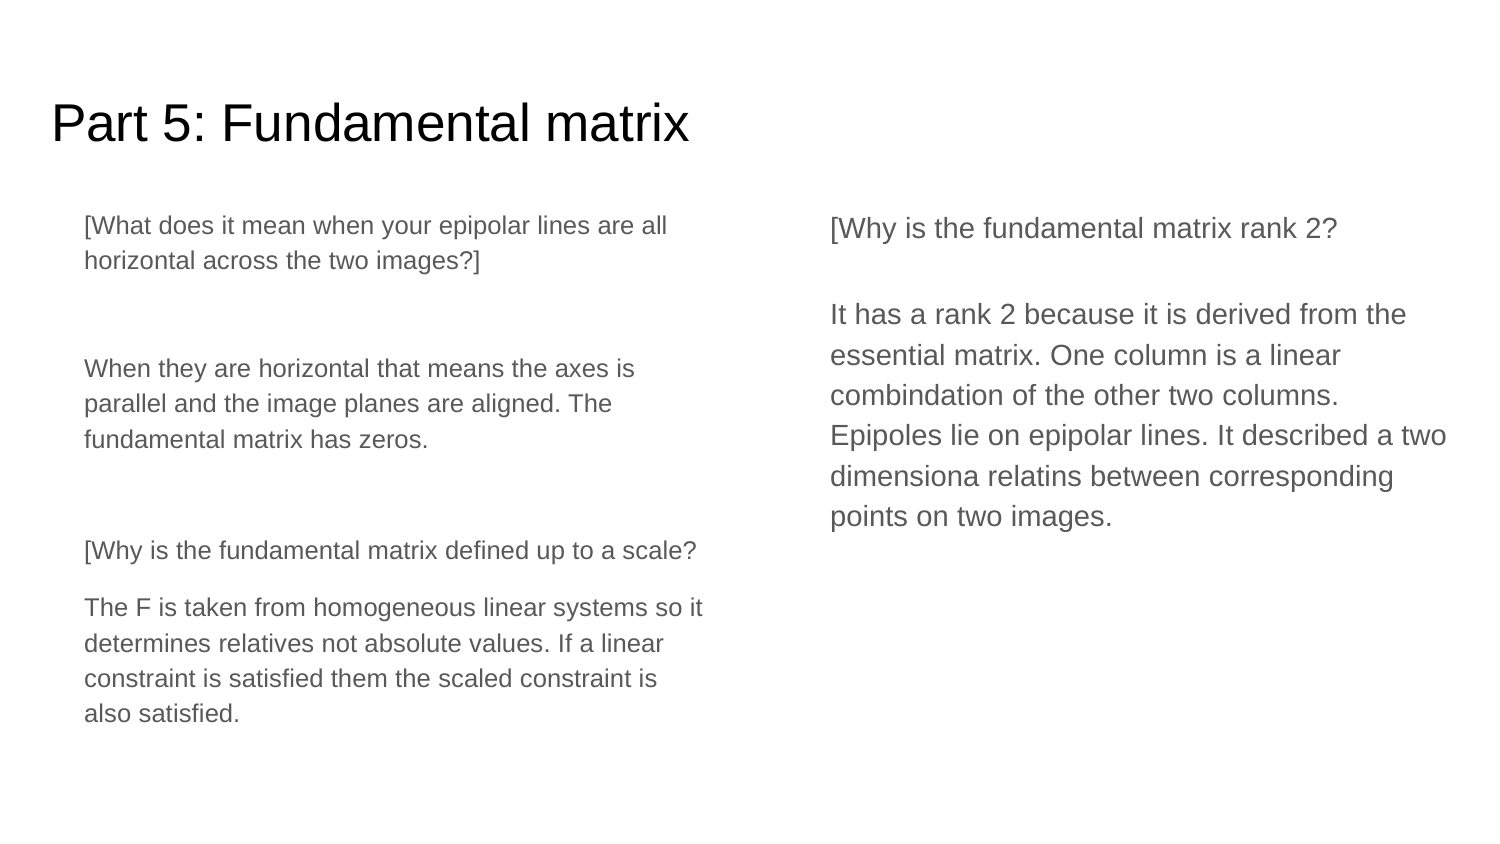

# Part 5: Fundamental matrix
[What does it mean when your epipolar lines are all horizontal across the two images?]

When they are horizontal that means the axes is parallel and the image planes are aligned. The fundamental matrix has zeros.

[Why is the fundamental matrix defined up to a scale?
The F is taken from homogeneous linear systems so it determines relatives not absolute values. If a linear constraint is satisfied them the scaled constraint is also satisfied.

[Why is the fundamental matrix rank 2?
It has a rank 2 because it is derived from the essential matrix. One column is a linear combindation of the other two columns. Epipoles lie on epipolar lines. It described a two dimensiona relatins between corresponding points on two images.